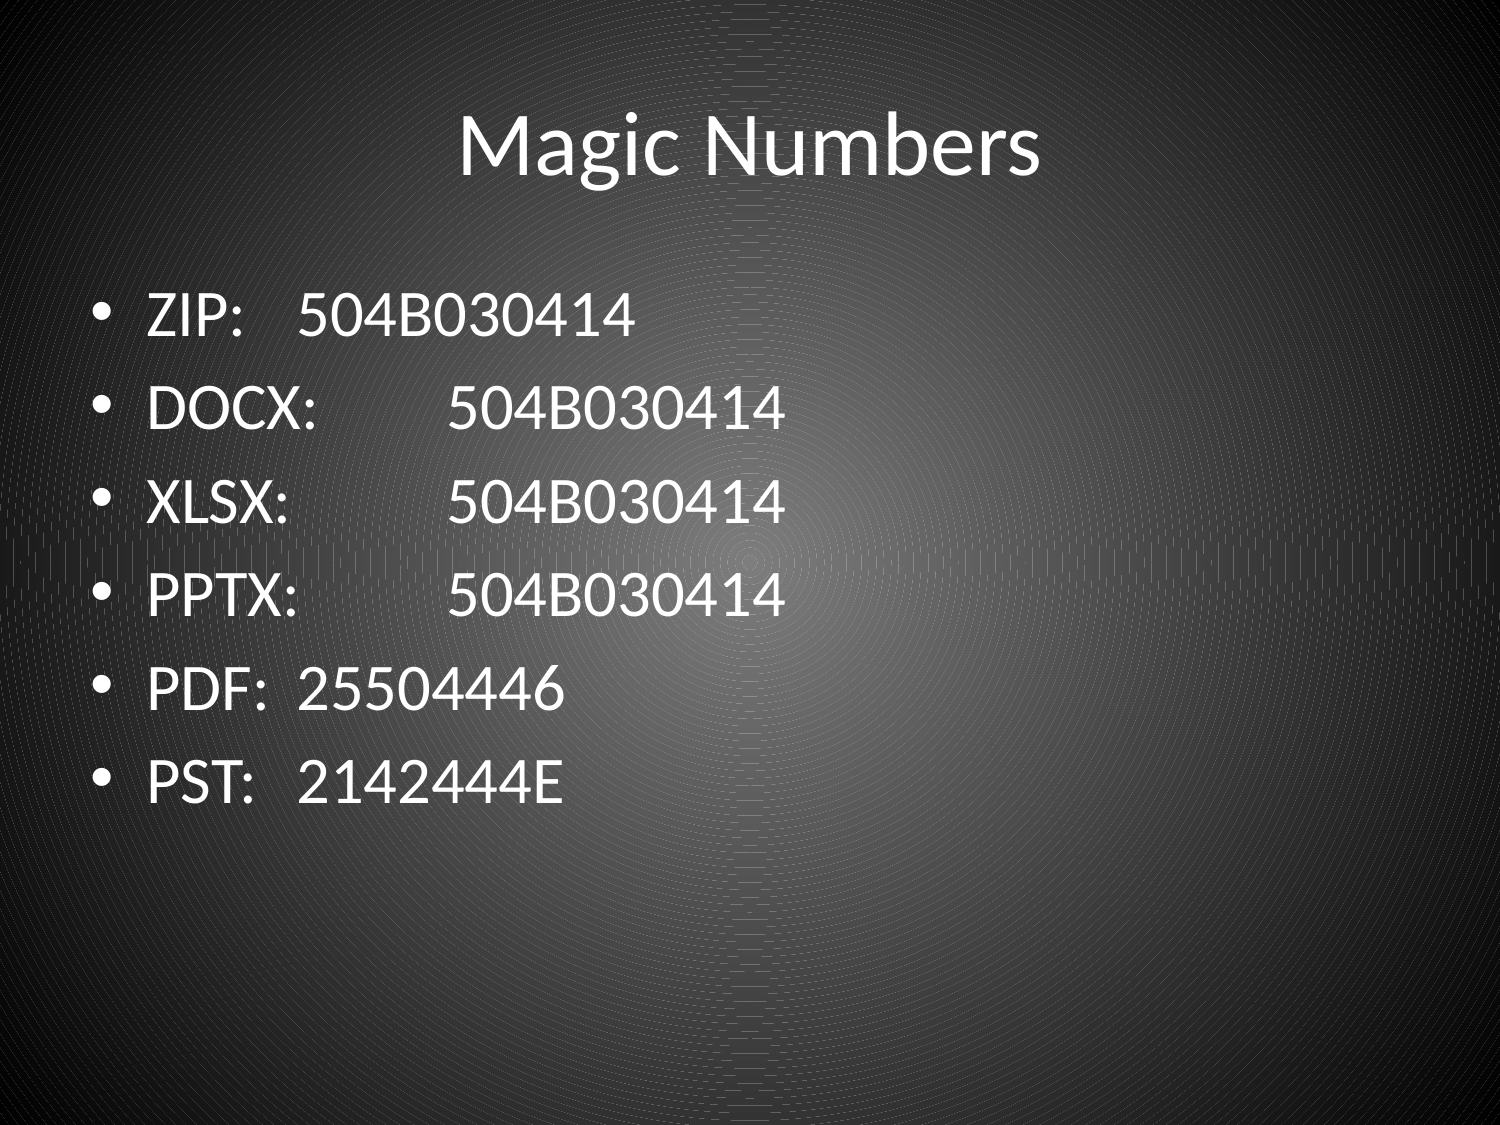

# Magic Numbers
ZIP: 	504B030414
DOCX: 	504B030414
XLSX: 	504B030414
PPTX: 	504B030414
PDF: 	25504446
PST: 	2142444E